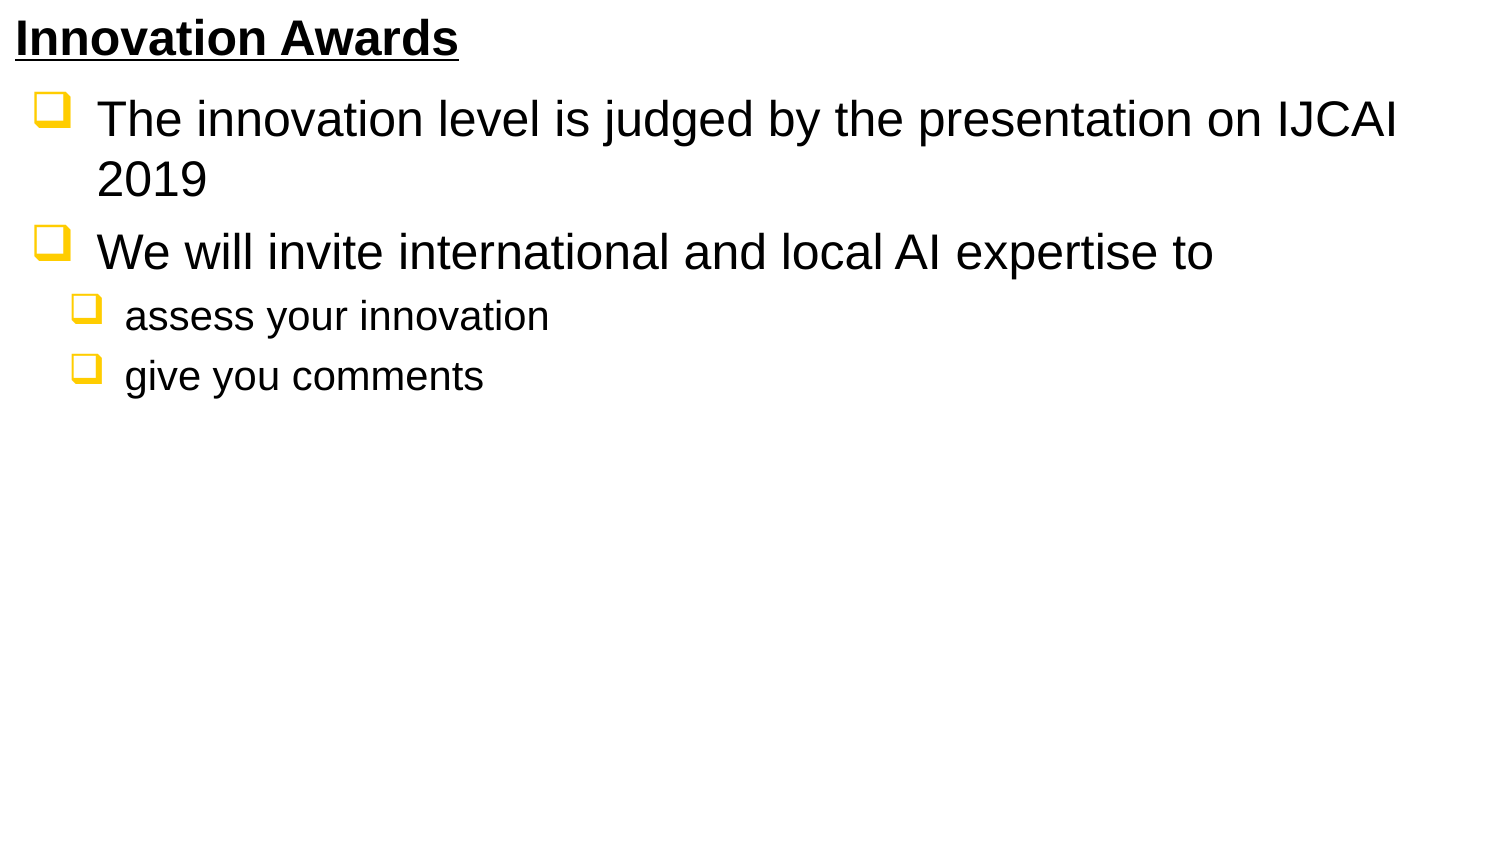

Innovation Awards
The innovation level is judged by the presentation on IJCAI 2019
We will invite international and local AI expertise to
assess your innovation
give you comments